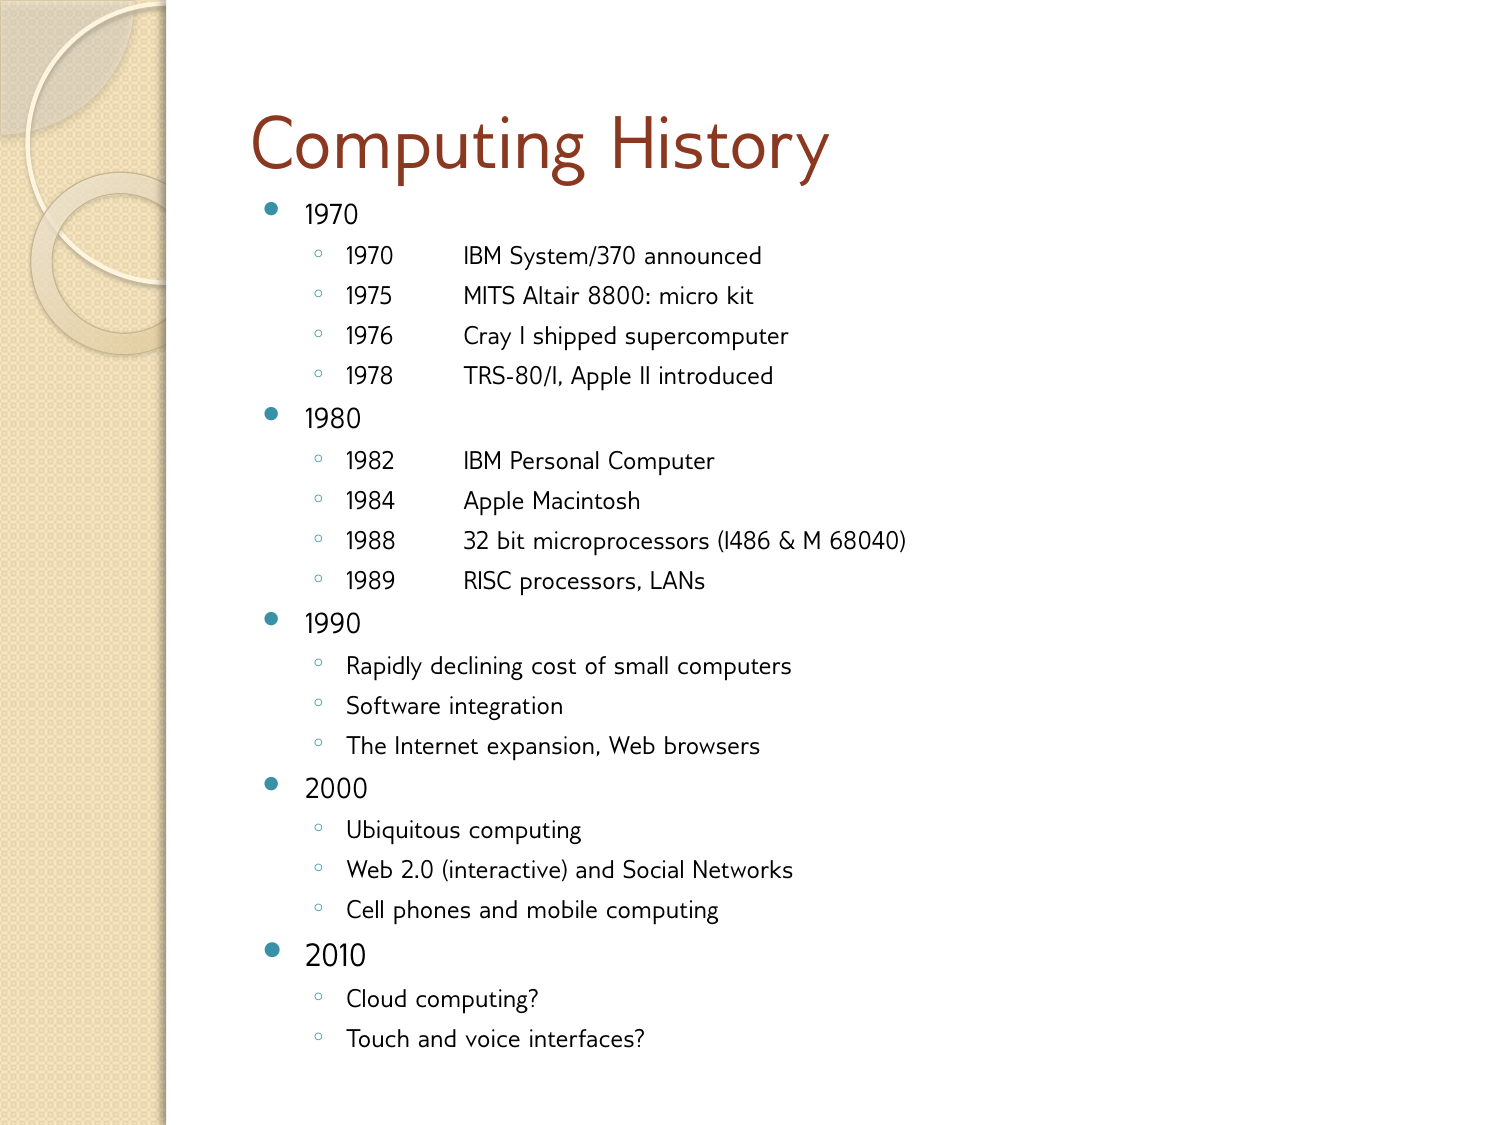

# Computing History
1970
1970	IBM System/370 announced
1975	MITS Altair 8800: micro kit
1976	Cray I shipped supercomputer
1978	TRS-80/I, Apple II introduced
1980
1982	IBM Personal Computer
1984	Apple Macintosh
1988	32 bit microprocessors (I486 & M 68040)
1989	RISC processors, LANs
1990
Rapidly declining cost of small computers
Software integration
The Internet expansion, Web browsers
2000
Ubiquitous computing
Web 2.0 (interactive) and Social Networks
Cell phones and mobile computing
2010
Cloud computing?
Touch and voice interfaces?